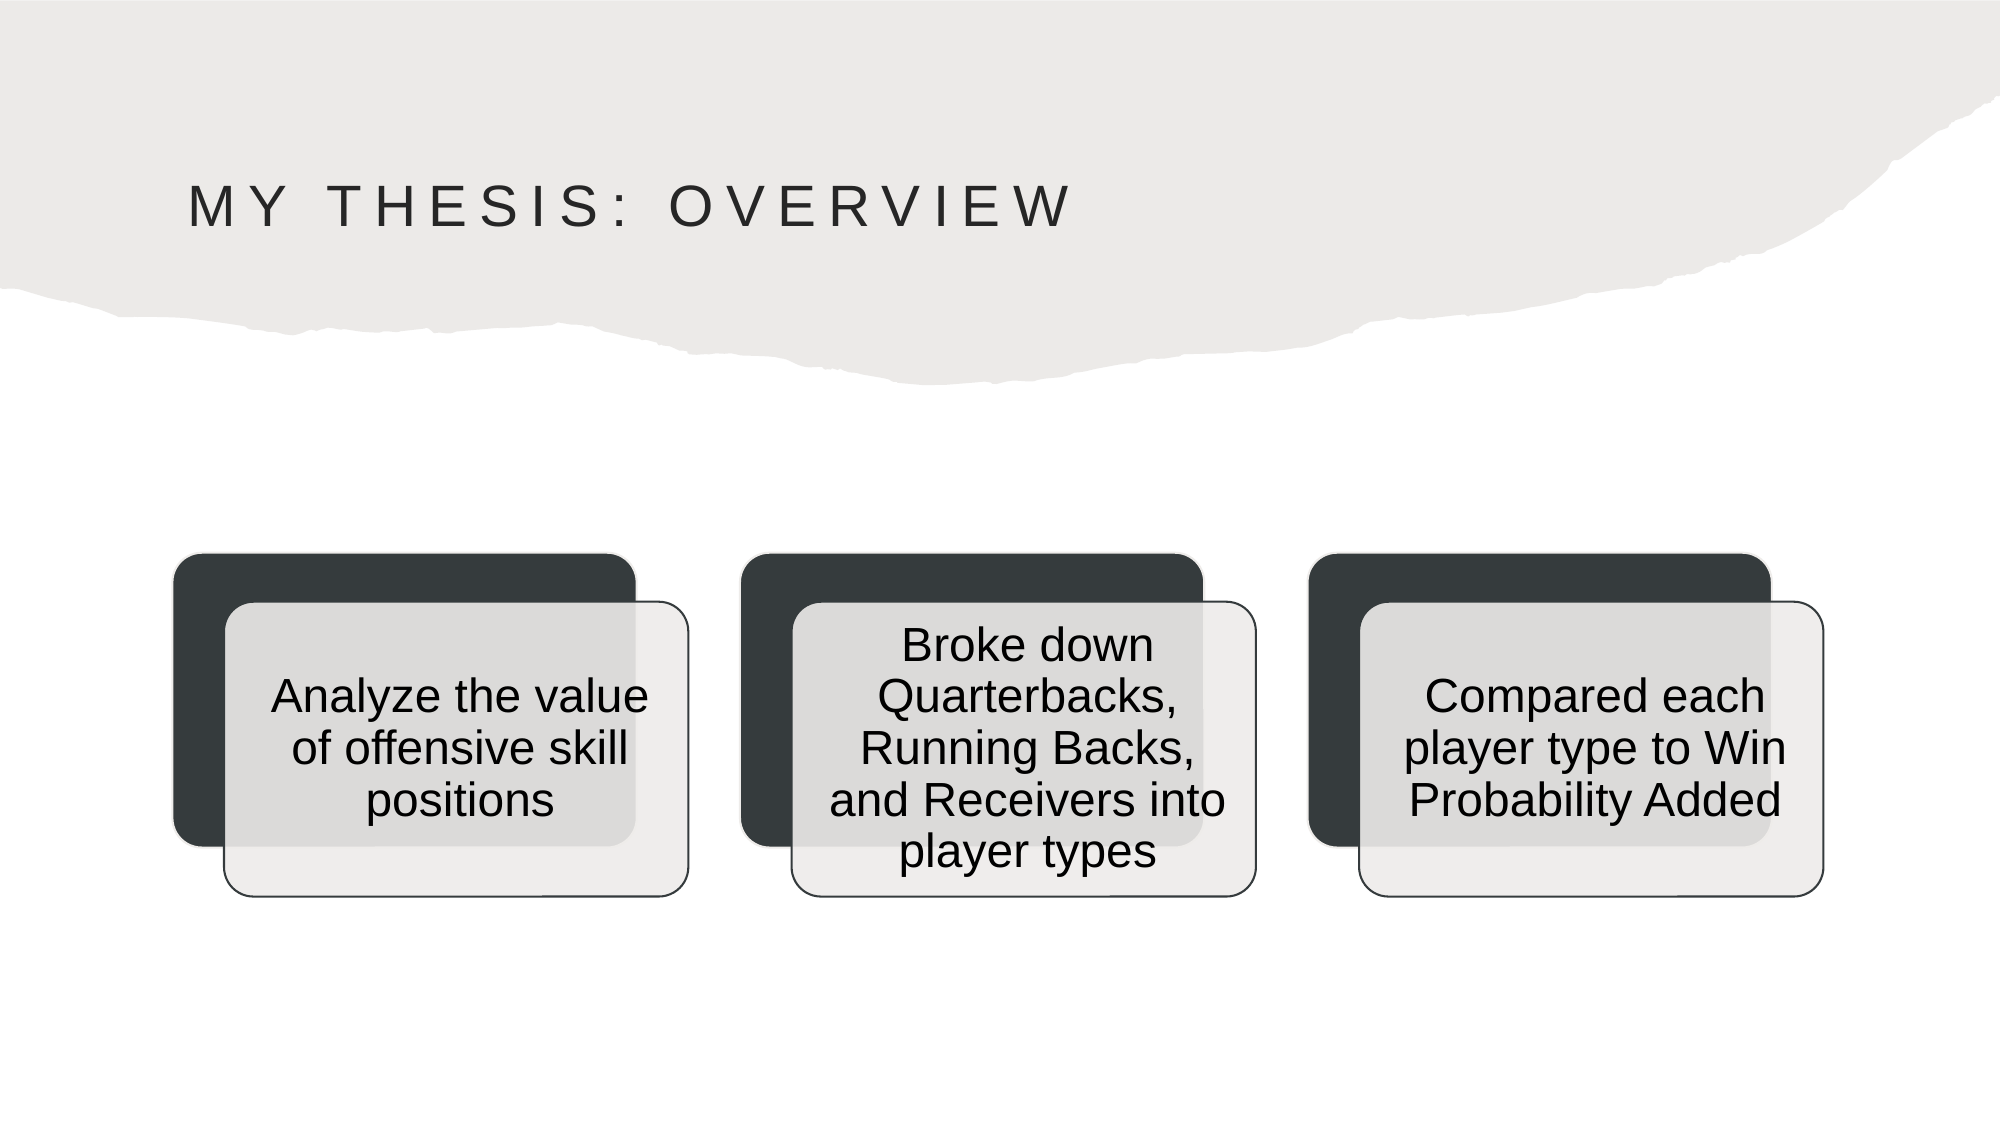

# My THESIS: Overview
Analyze the value of offensive skill positions
Broke down Quarterbacks, Running Backs, and Receivers into player types
Compared each player type to Win Probability Added